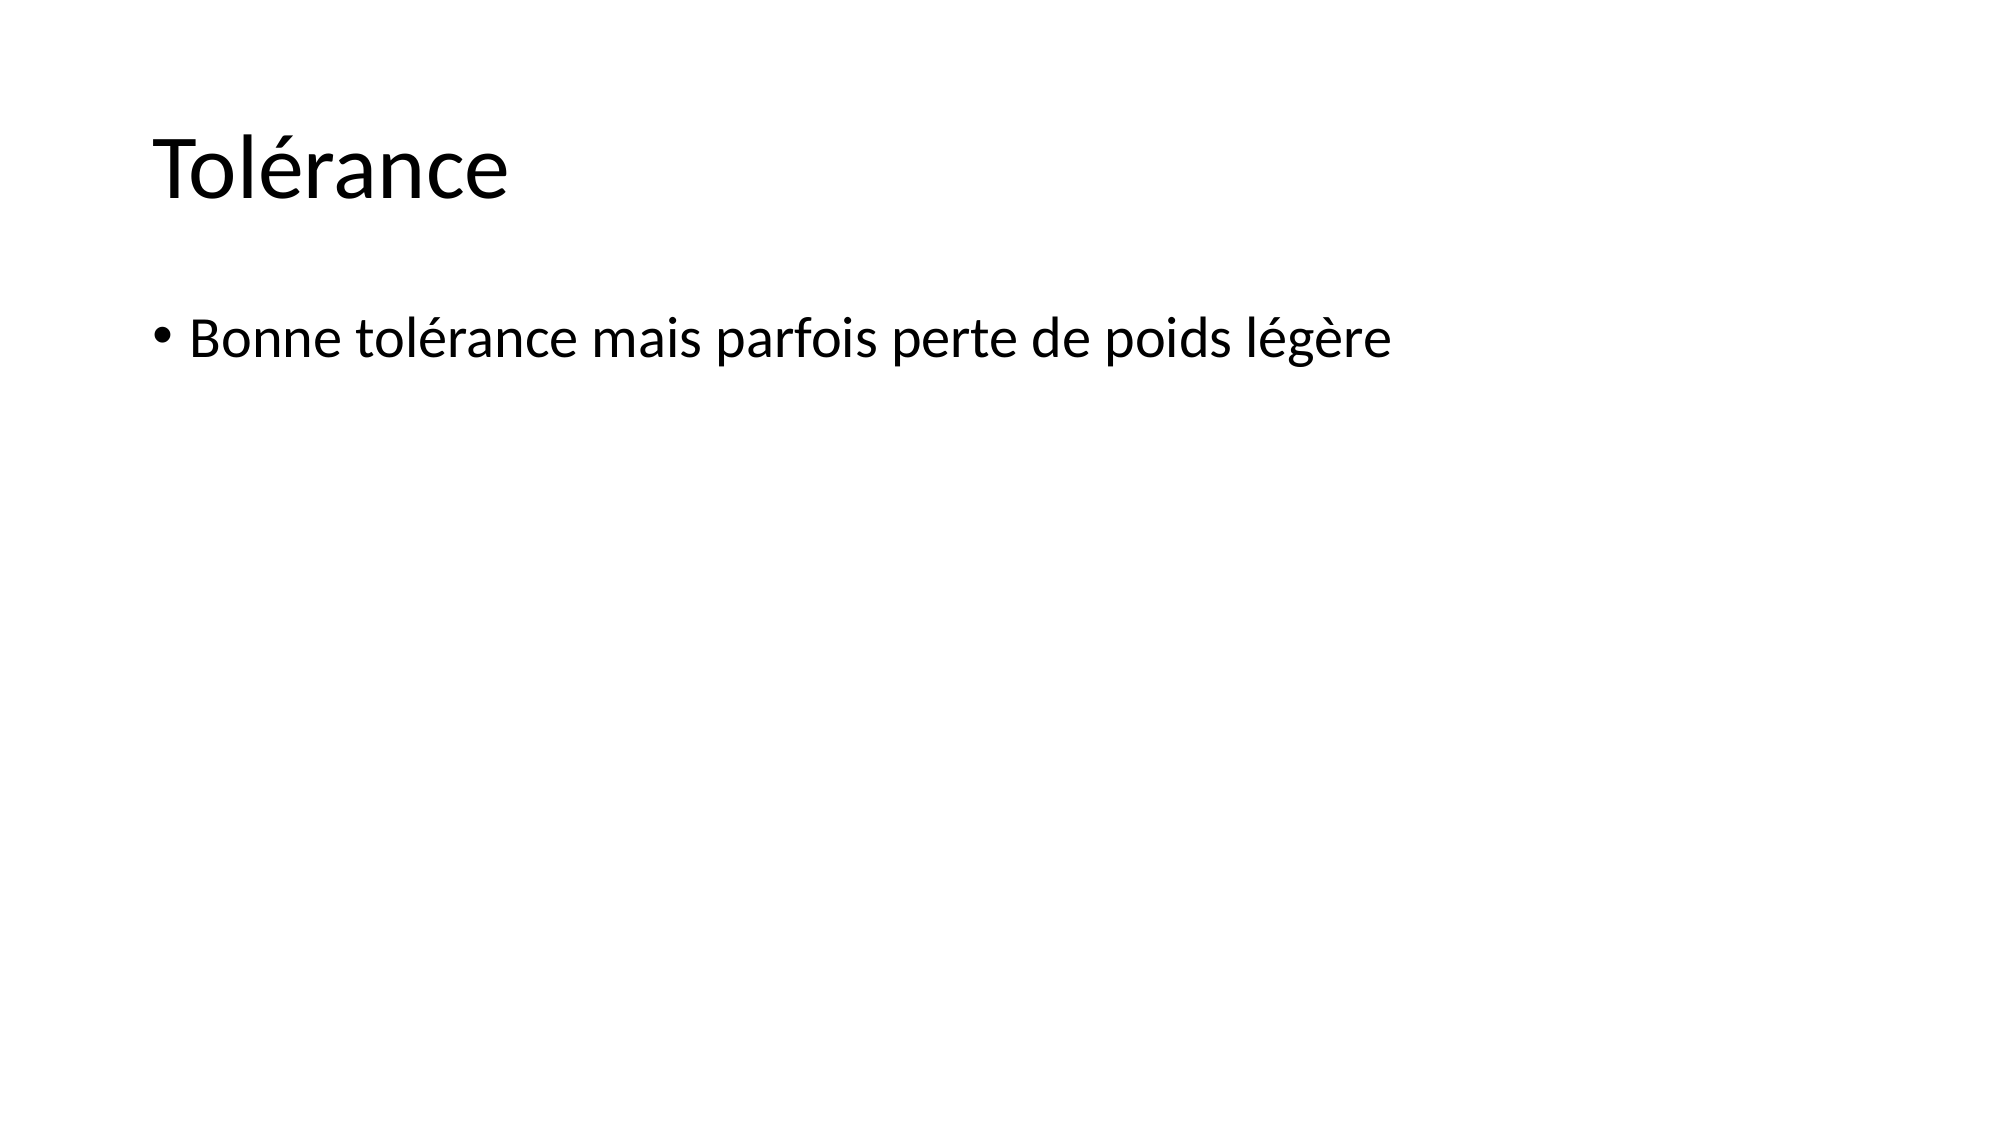

# Tolérance
Bonne tolérance mais parfois perte de poids légère